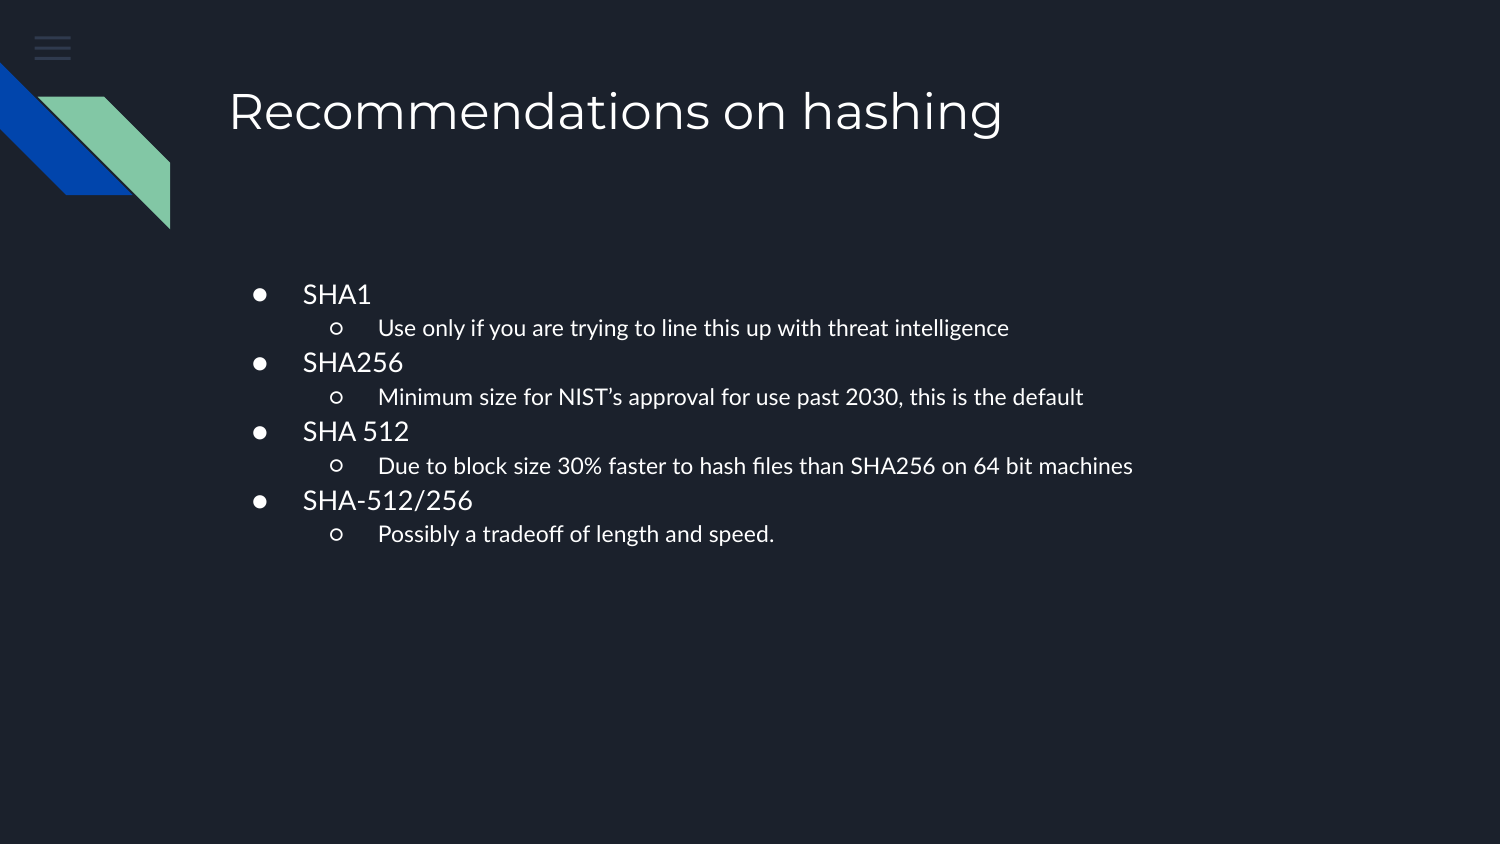

# Recommendations on hashing
SHA1
Use only if you are trying to line this up with threat intelligence
SHA256
Minimum size for NIST’s approval for use past 2030, this is the default
SHA 512
Due to block size 30% faster to hash files than SHA256 on 64 bit machines
SHA-512/256
Possibly a tradeoff of length and speed.